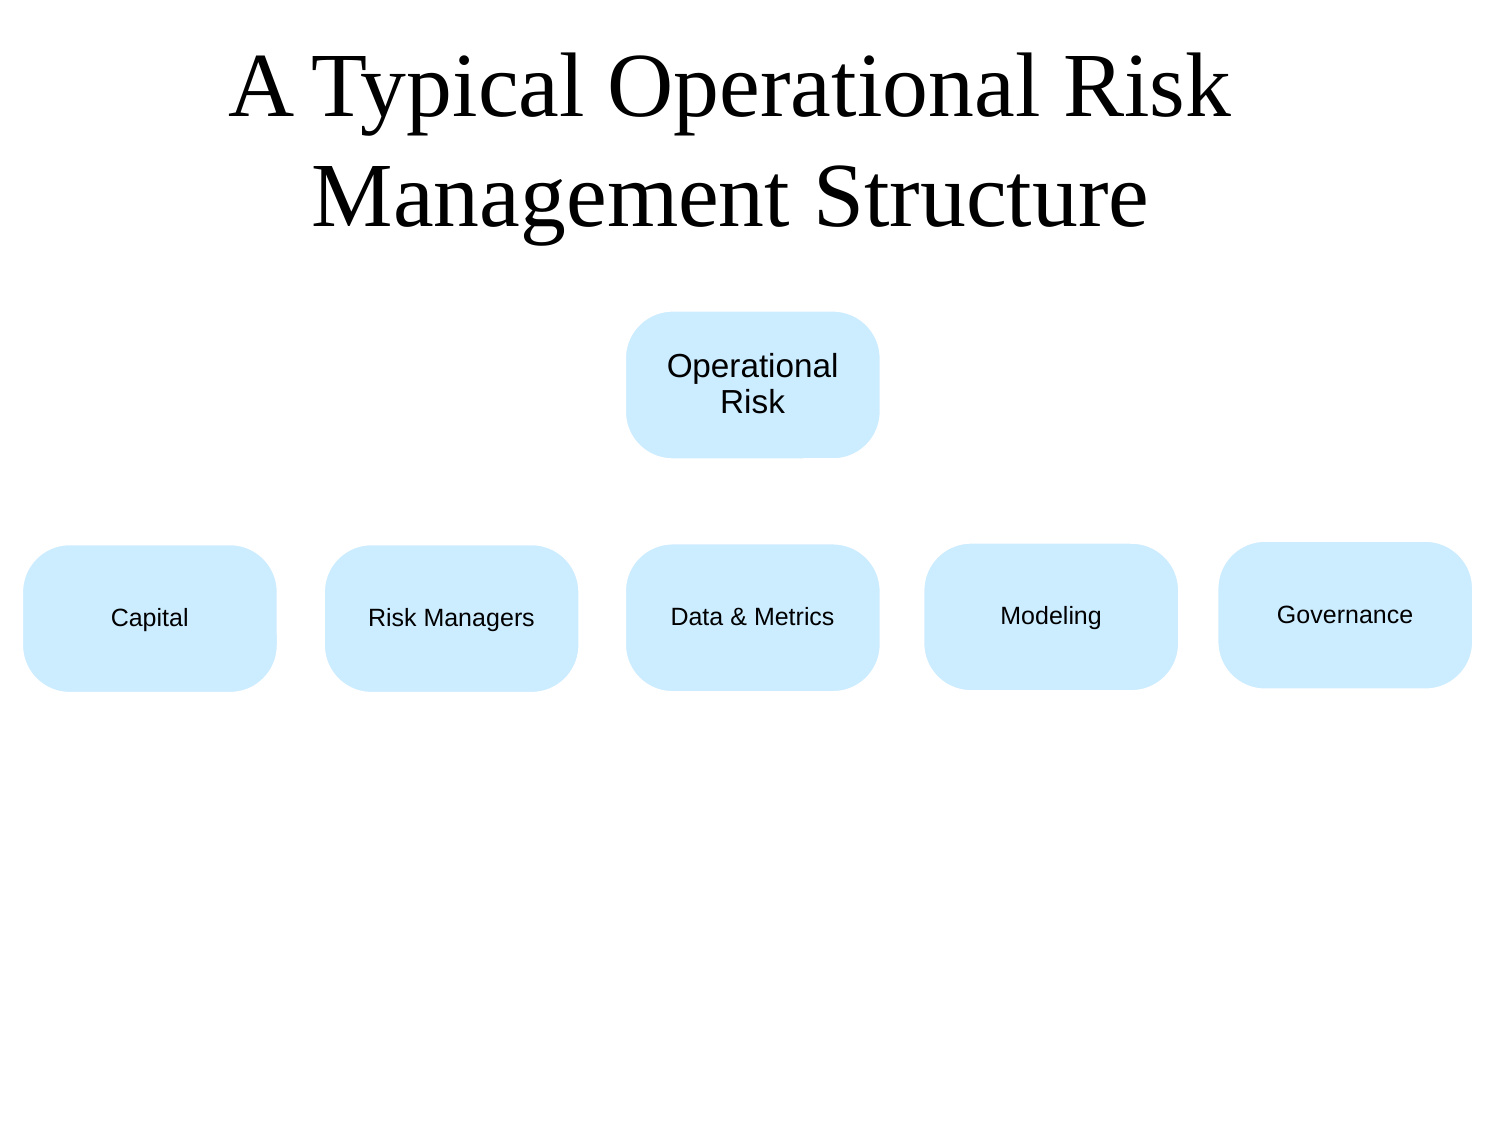

# A Typical Operational Risk Management Structure
Operational Risk
Governance
Modeling
Data & Metrics
Capital
Risk Managers